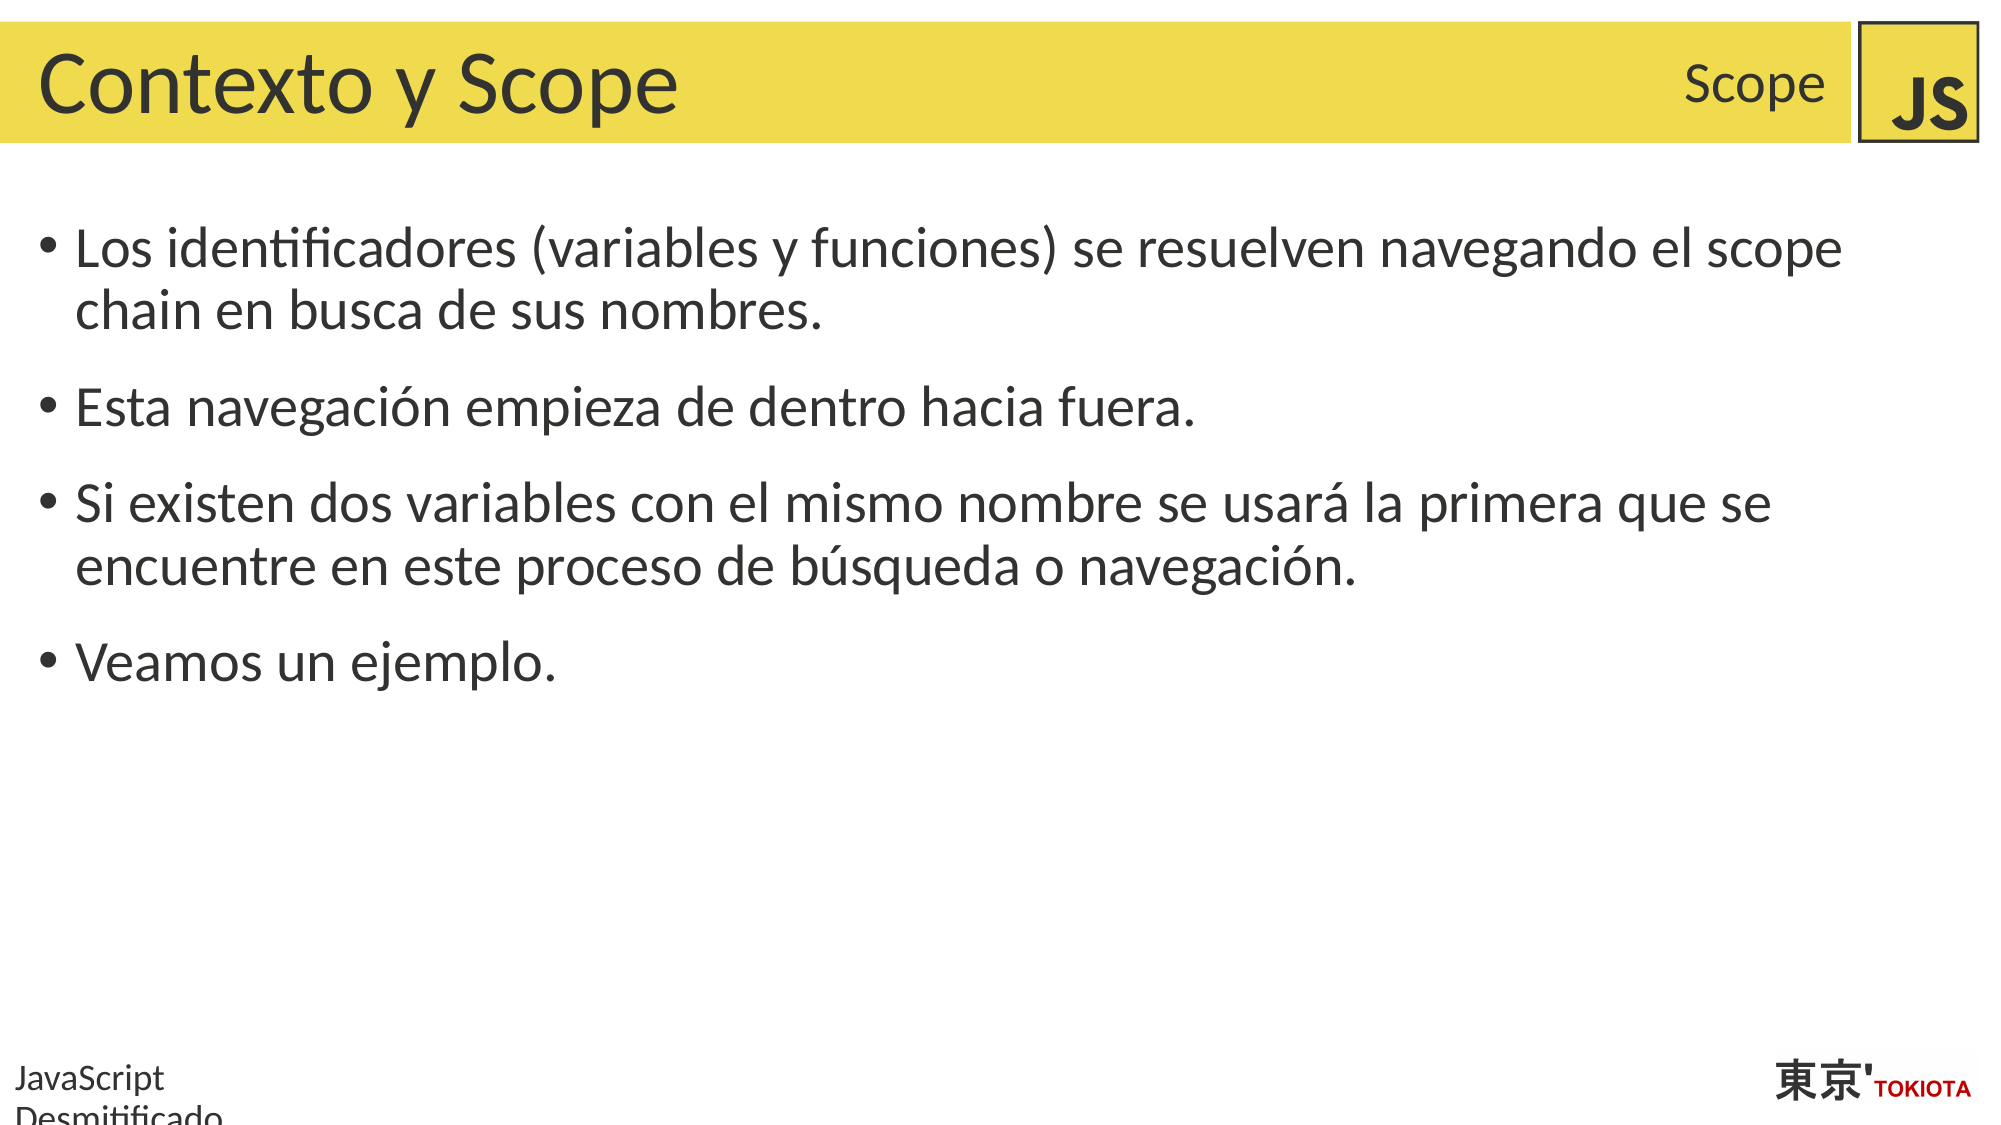

# Contexto y Scope
Scope
Los identificadores (variables y funciones) se resuelven navegando el scope chain en busca de sus nombres.
Esta navegación empieza de dentro hacia fuera.
Si existen dos variables con el mismo nombre se usará la primera que se encuentre en este proceso de búsqueda o navegación.
Veamos un ejemplo.